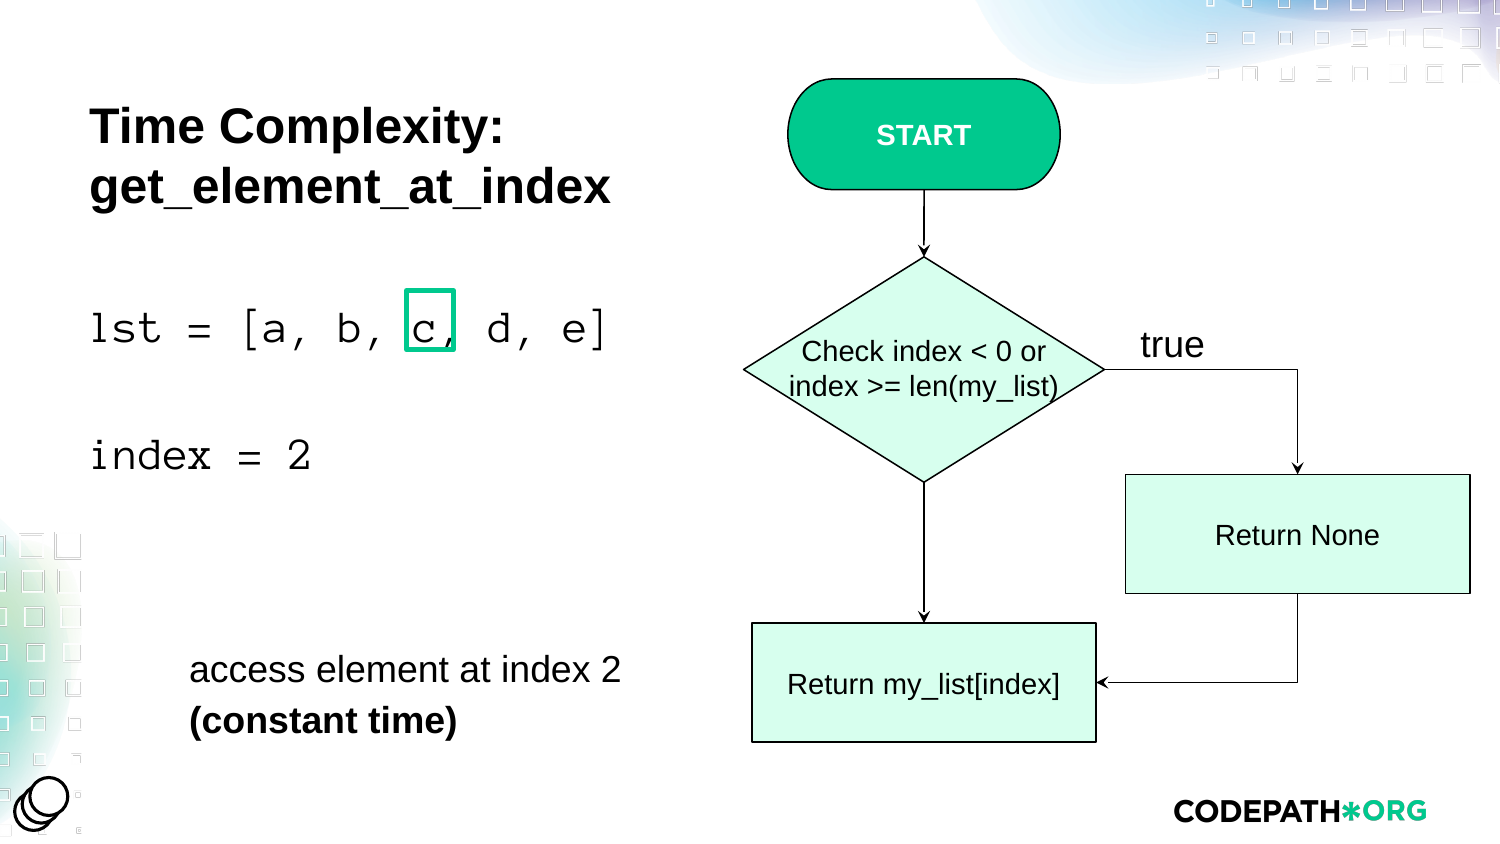

# Time Complexity: get_element_at_index
START

Check index < 0 or index >= len(my_list)
lst = [a, b, c, d, e]

index = 2

true
Return None
Return my_list[index]
access element at index 2 (constant time)